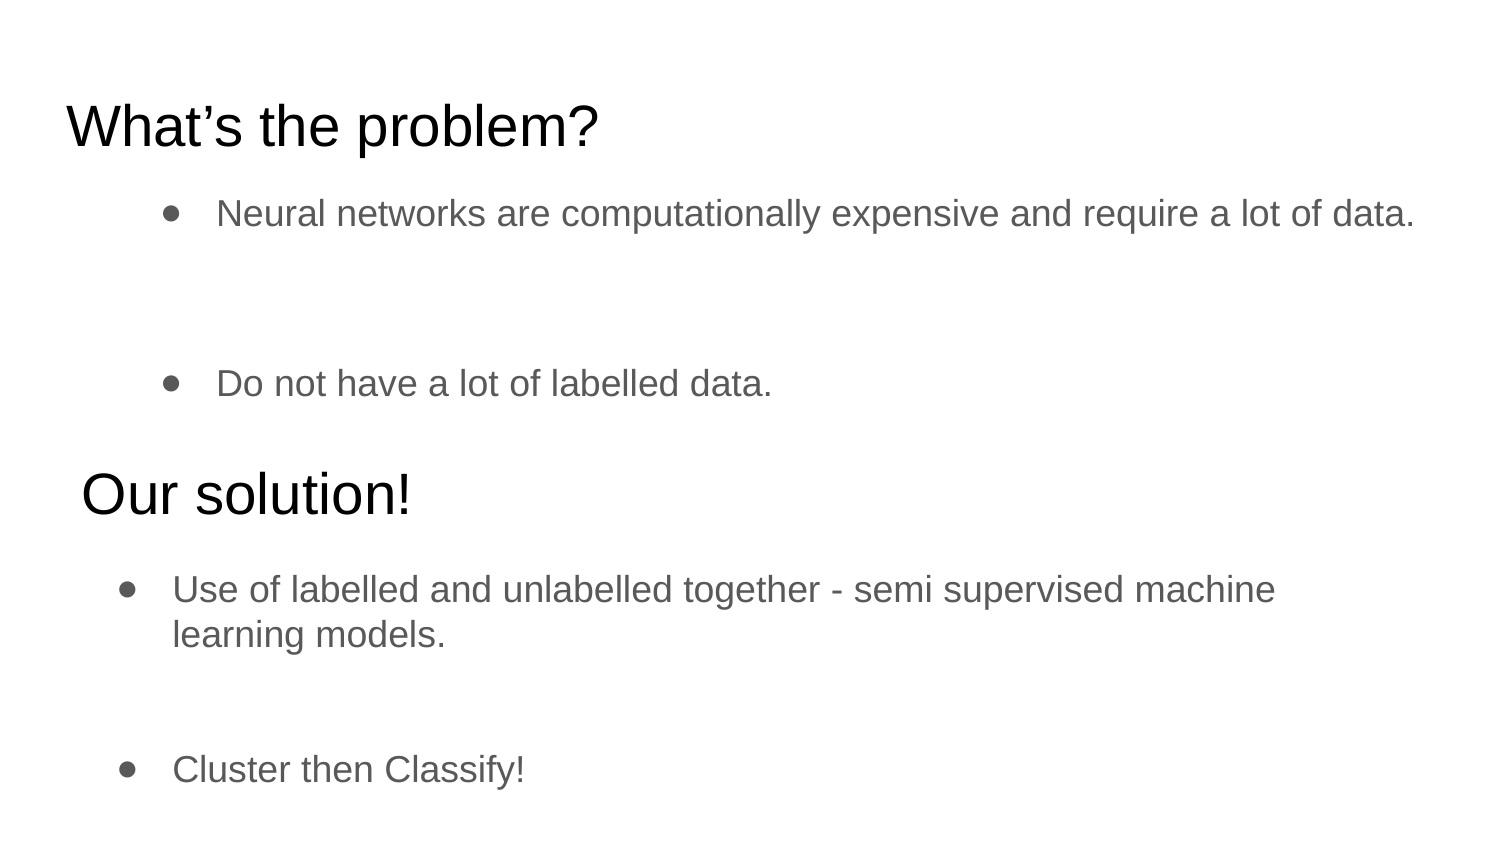

# What’s the problem?
Neural networks are computationally expensive and require a lot of data.

Do not have a lot of labelled data.

Our solution!
Use of labelled and unlabelled together - semi supervised machine learning models.

Cluster then Classify!